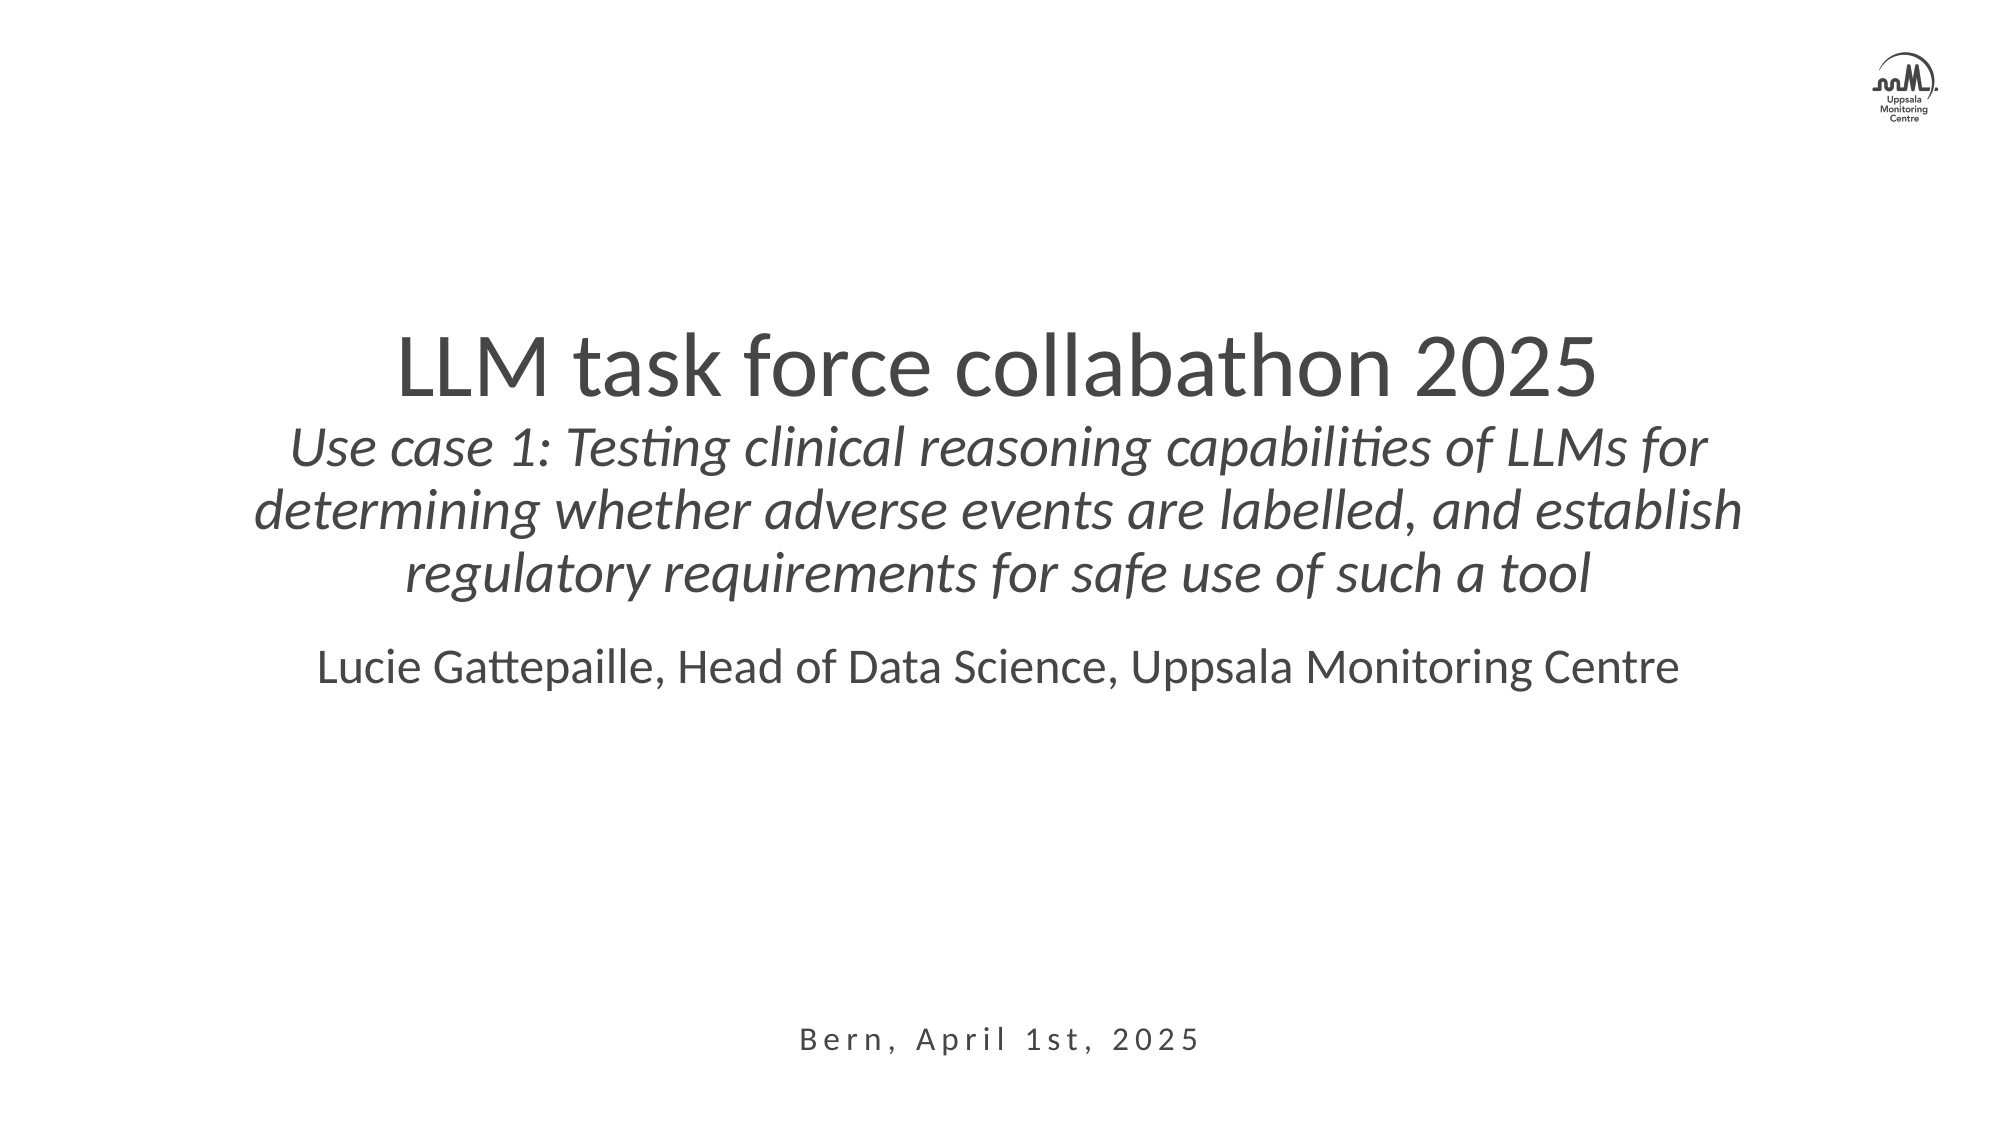

LLM task force collabathon 2025
Use case 1: Testing clinical reasoning capabilities of LLMs for determining whether adverse events are labelled, and establish regulatory requirements for safe use of such a tool
Lucie Gattepaille, Head of Data Science, Uppsala Monitoring Centre
Bern, April 1st, 2025